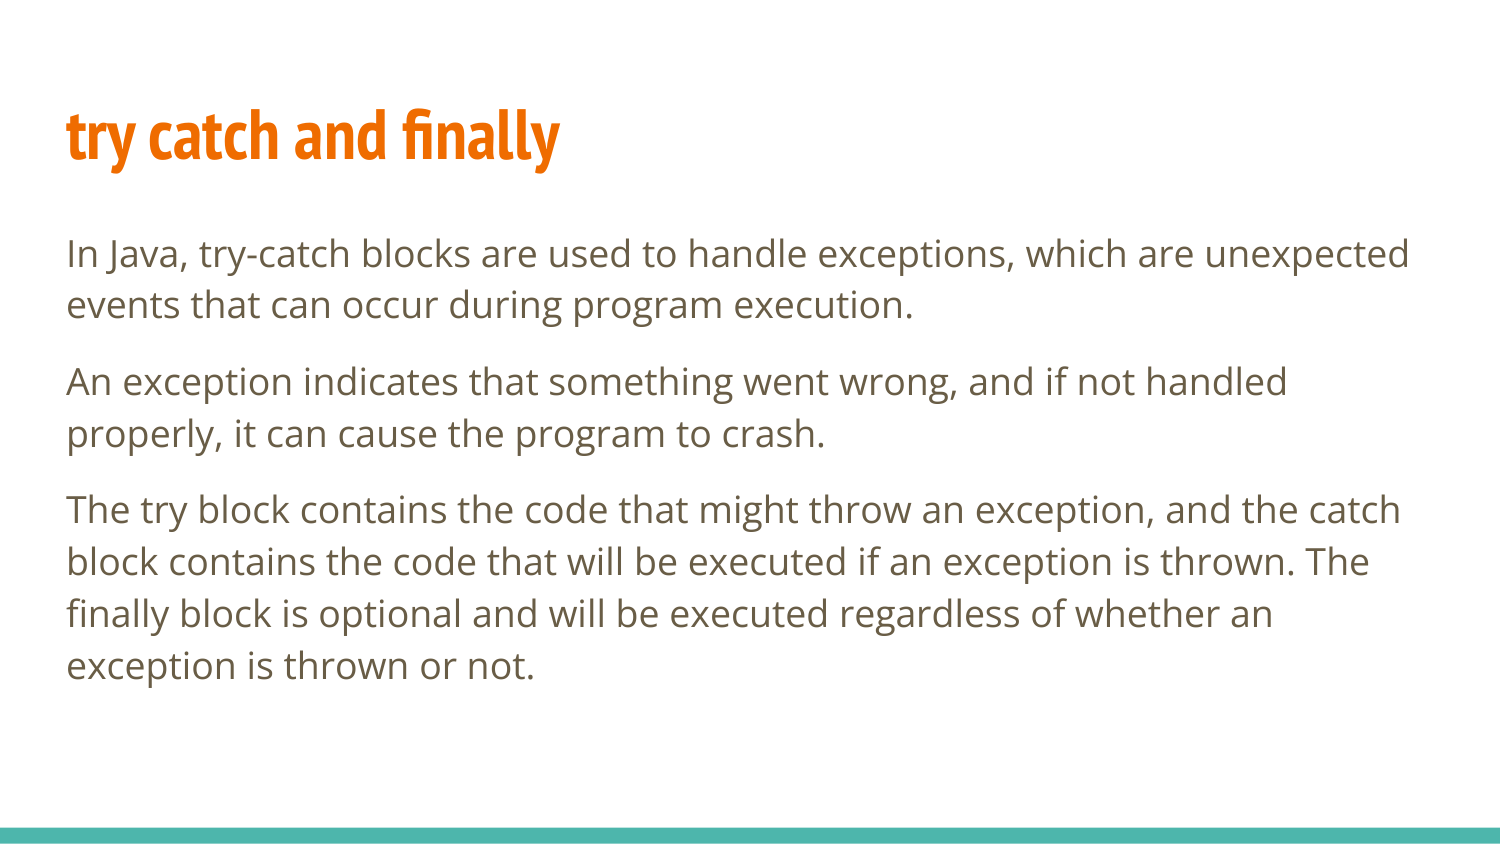

# try catch and finally
In Java, try-catch blocks are used to handle exceptions, which are unexpected events that can occur during program execution.
An exception indicates that something went wrong, and if not handled properly, it can cause the program to crash.
The try block contains the code that might throw an exception, and the catch block contains the code that will be executed if an exception is thrown. The finally block is optional and will be executed regardless of whether an exception is thrown or not.